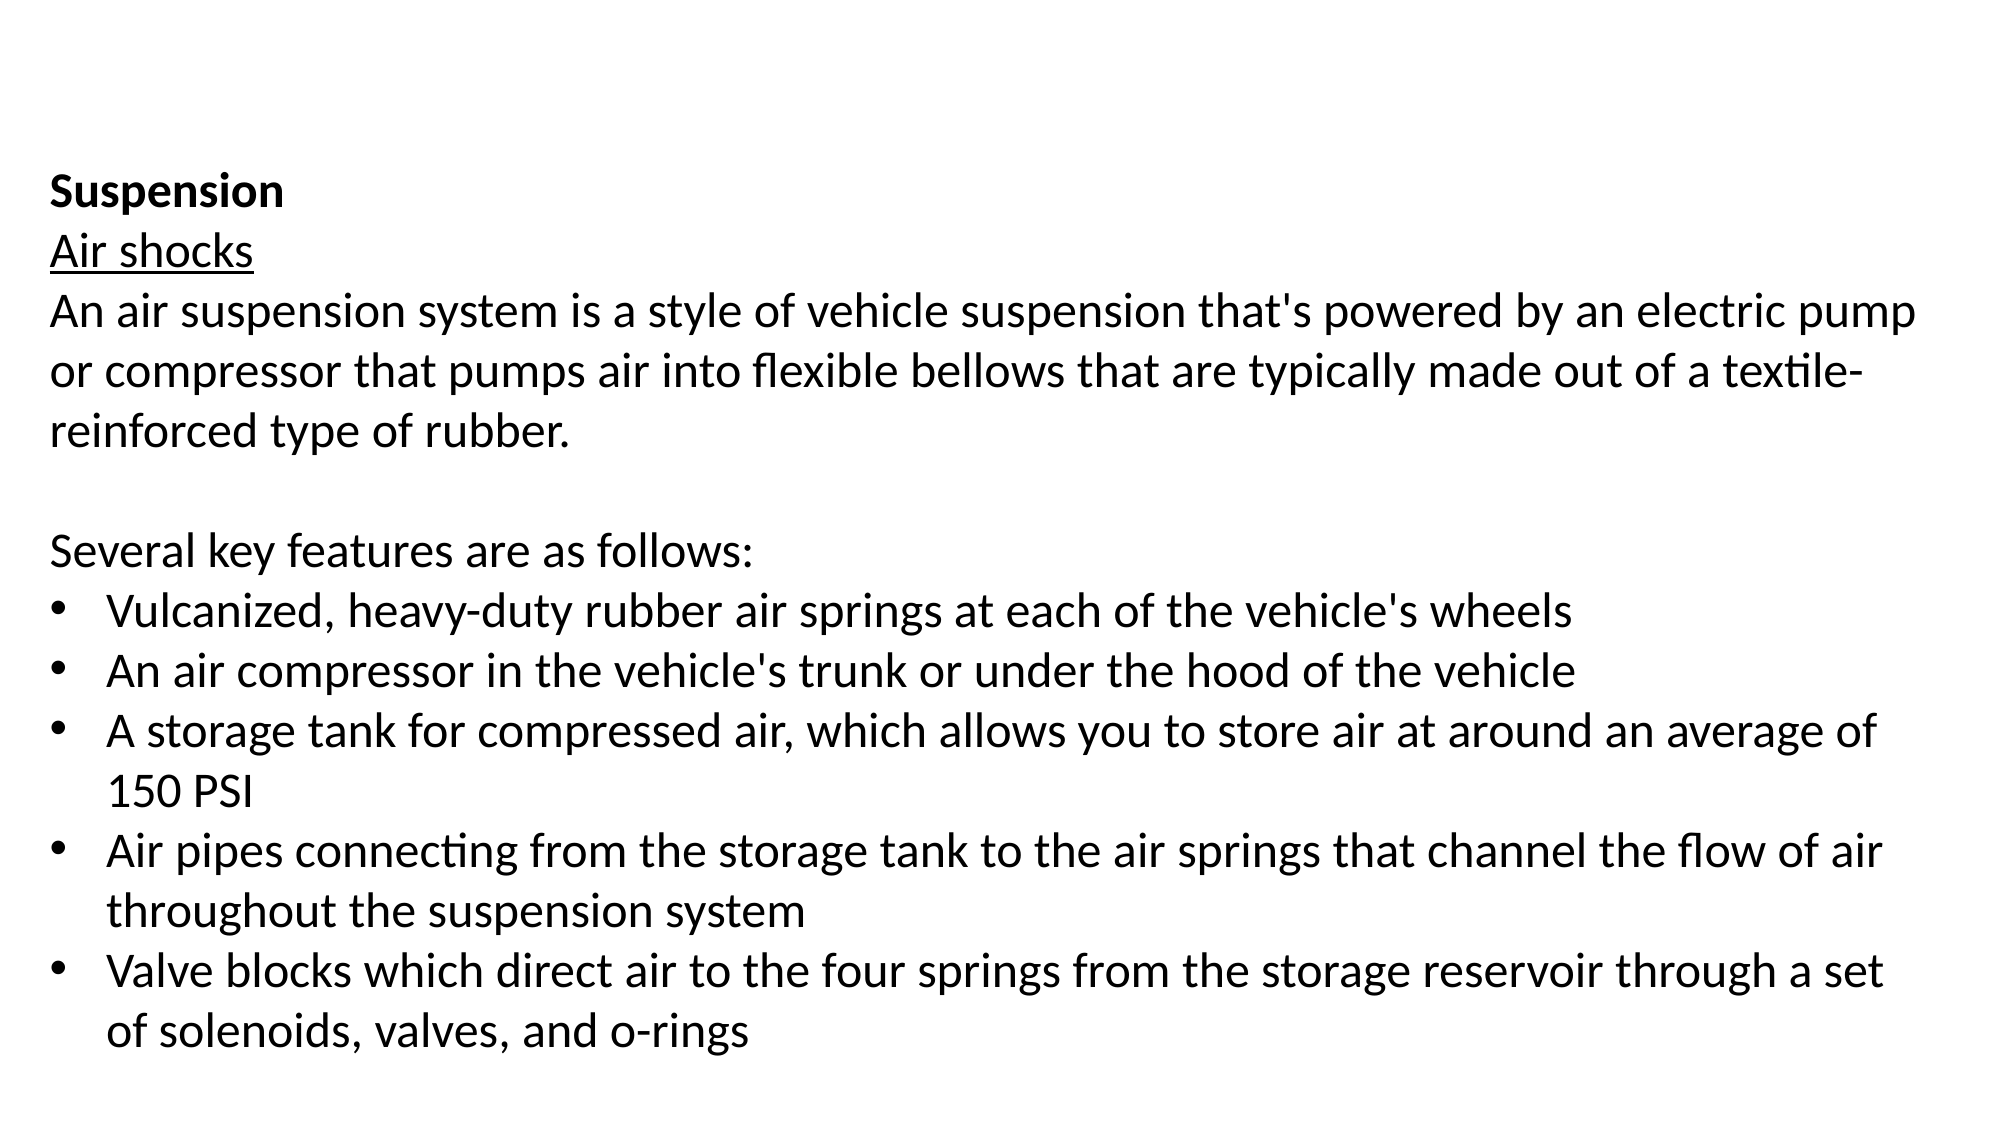

Suspension
Air shocks
An air suspension system is a style of vehicle suspension that's powered by an electric pump or compressor that pumps air into flexible bellows that are typically made out of a textile-reinforced type of rubber.

Several key features are as follows:
Vulcanized, heavy-duty rubber air springs at each of the vehicle's wheels
An air compressor in the vehicle's trunk or under the hood of the vehicle
A storage tank for compressed air, which allows you to store air at around an average of 150 PSI
Air pipes connecting from the storage tank to the air springs that channel the flow of air throughout the suspension system
Valve blocks which direct air to the four springs from the storage reservoir through a set of solenoids, valves, and o-rings